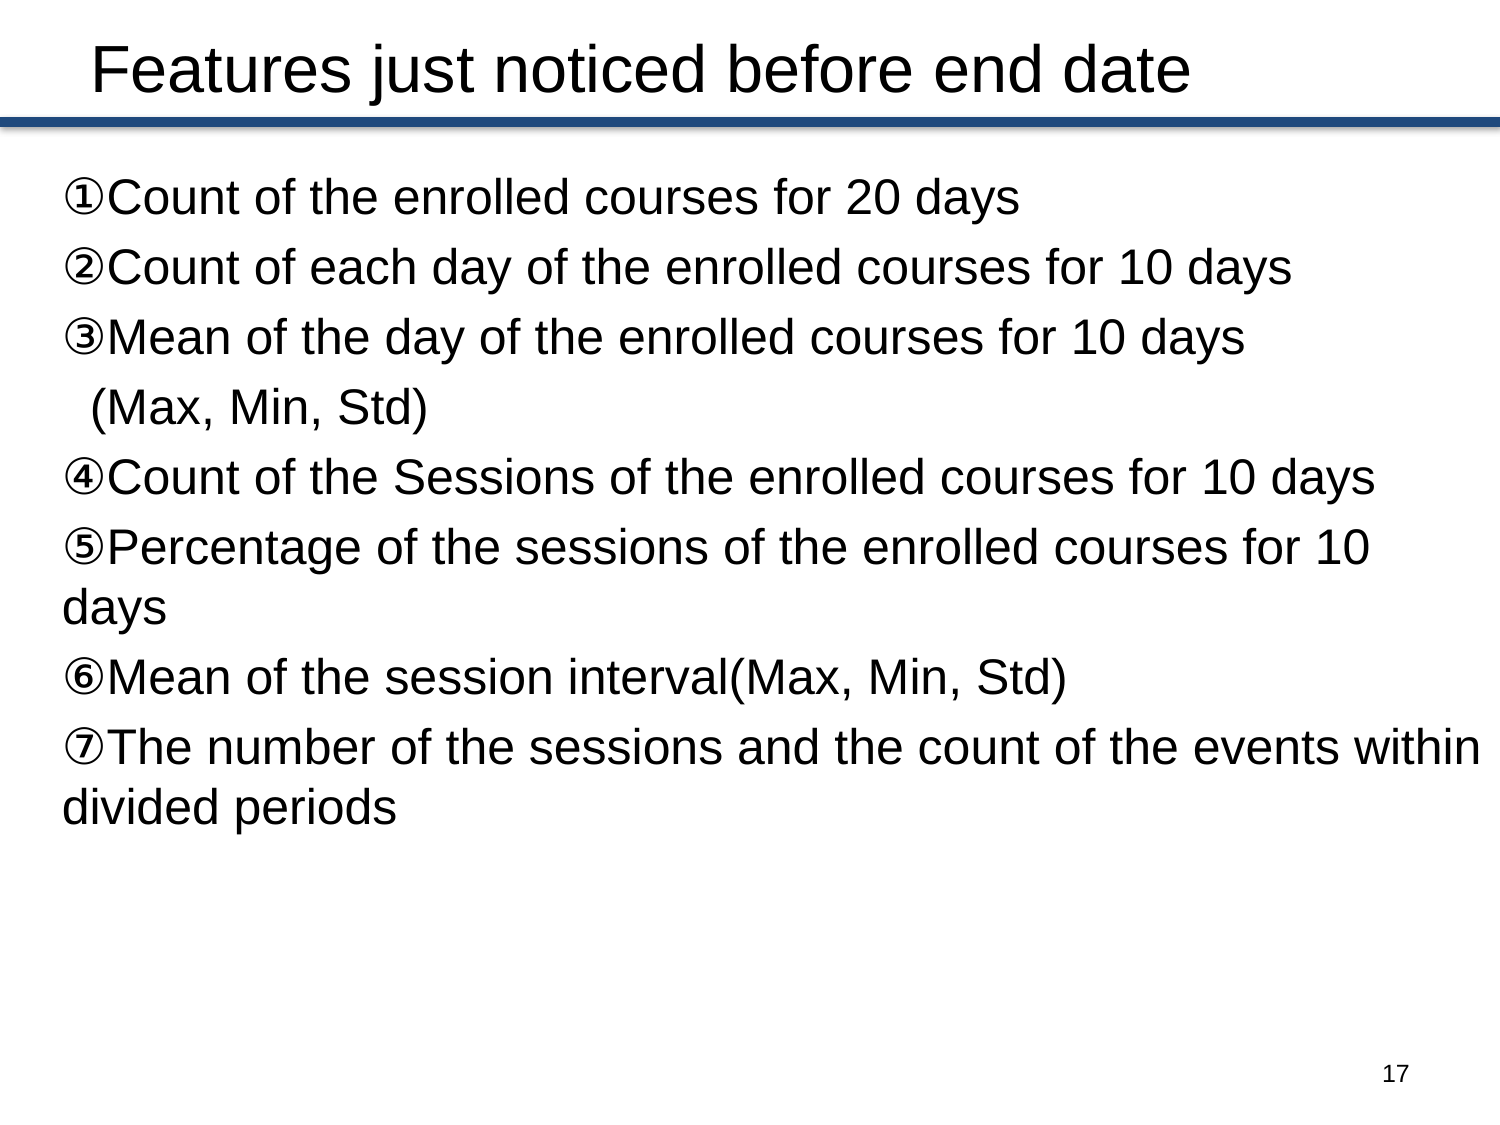

# Features just noticed before end date
①Count of the enrolled courses for 20 days
②Count of each day of the enrolled courses for 10 days
③Mean of the day of the enrolled courses for 10 days
  (Max, Min, Std)
④Count of the Sessions of the enrolled courses for 10 days
⑤Percentage of the sessions of the enrolled courses for 10 days
⑥Mean of the session interval(Max, Min, Std)
⑦The number of the sessions and the count of the events within divided periods

17